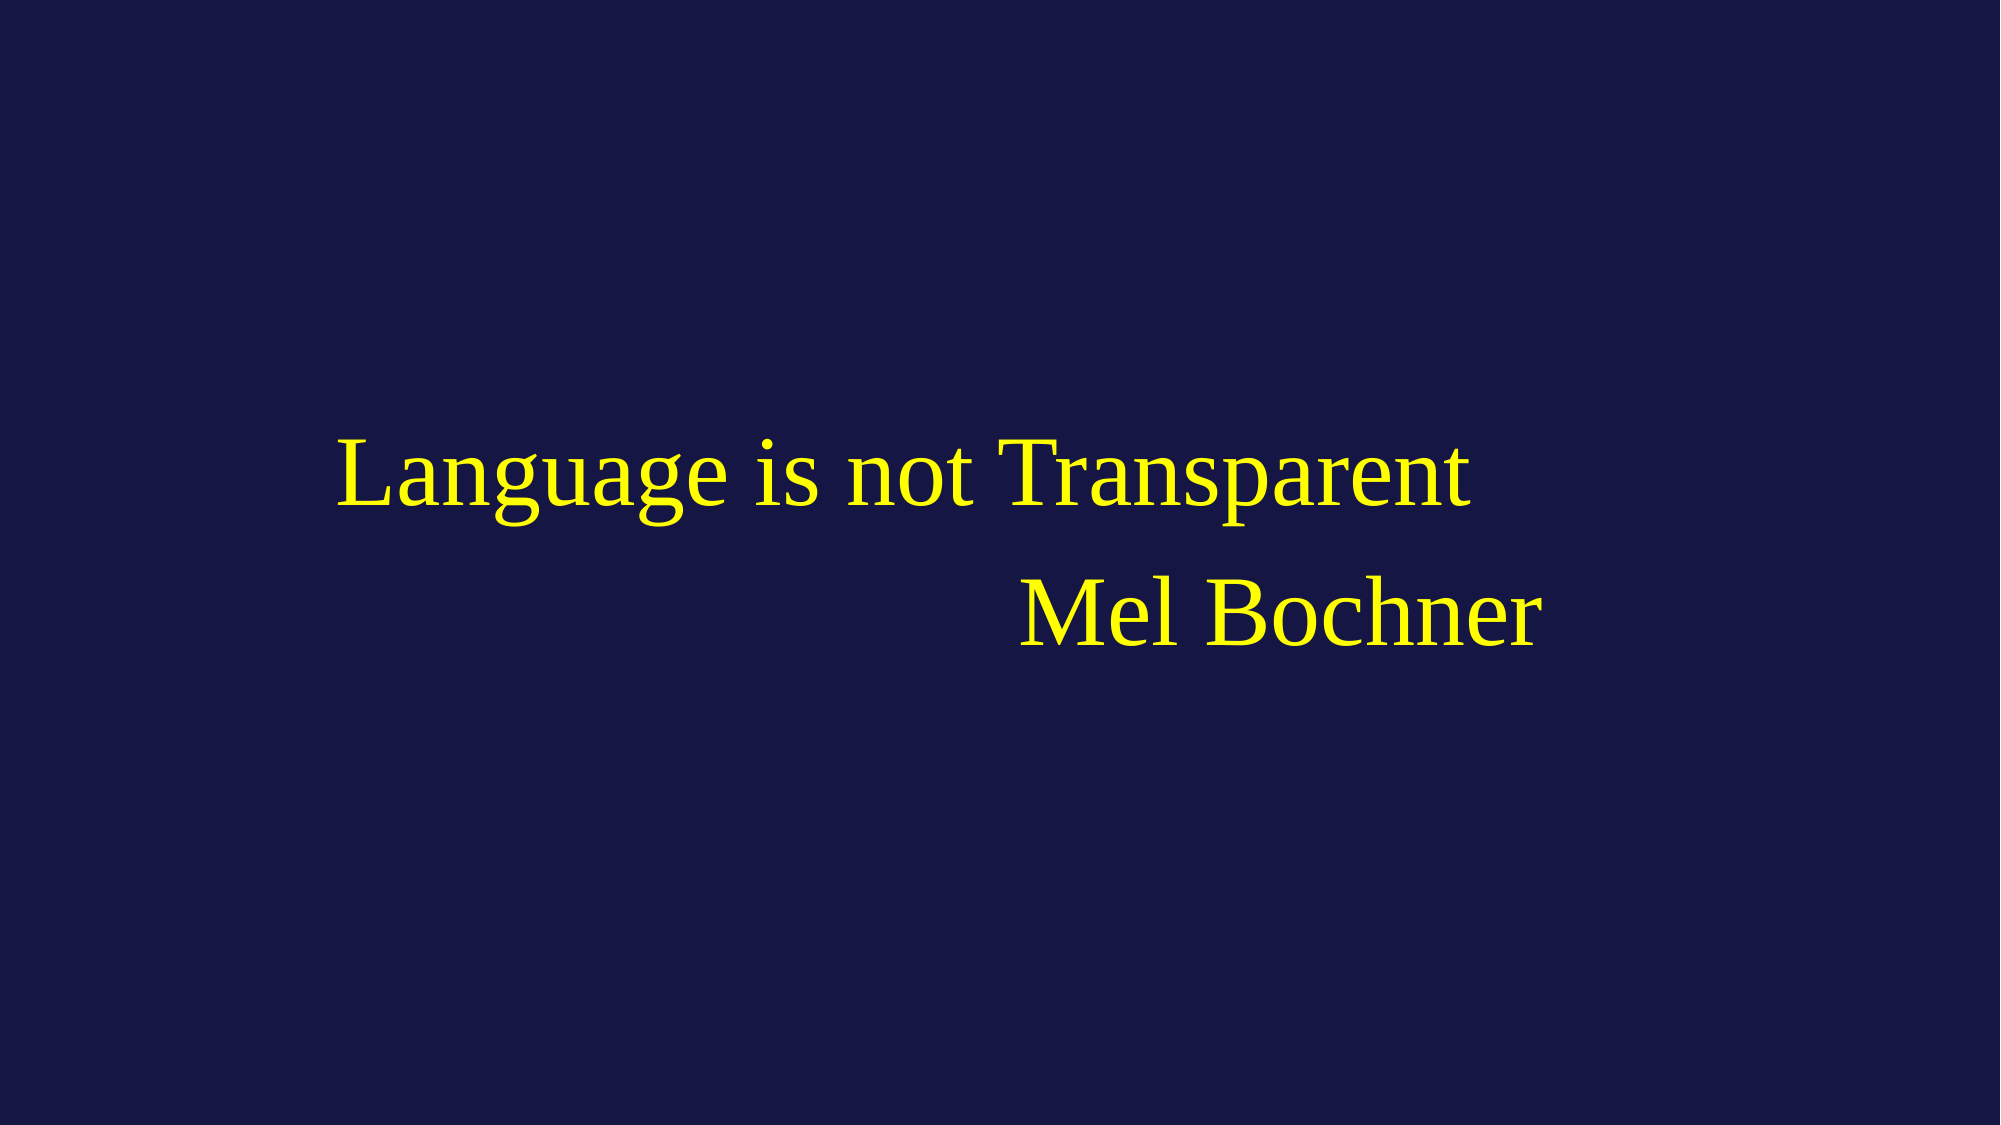

#
Language is not Transparent
Mel Bochner